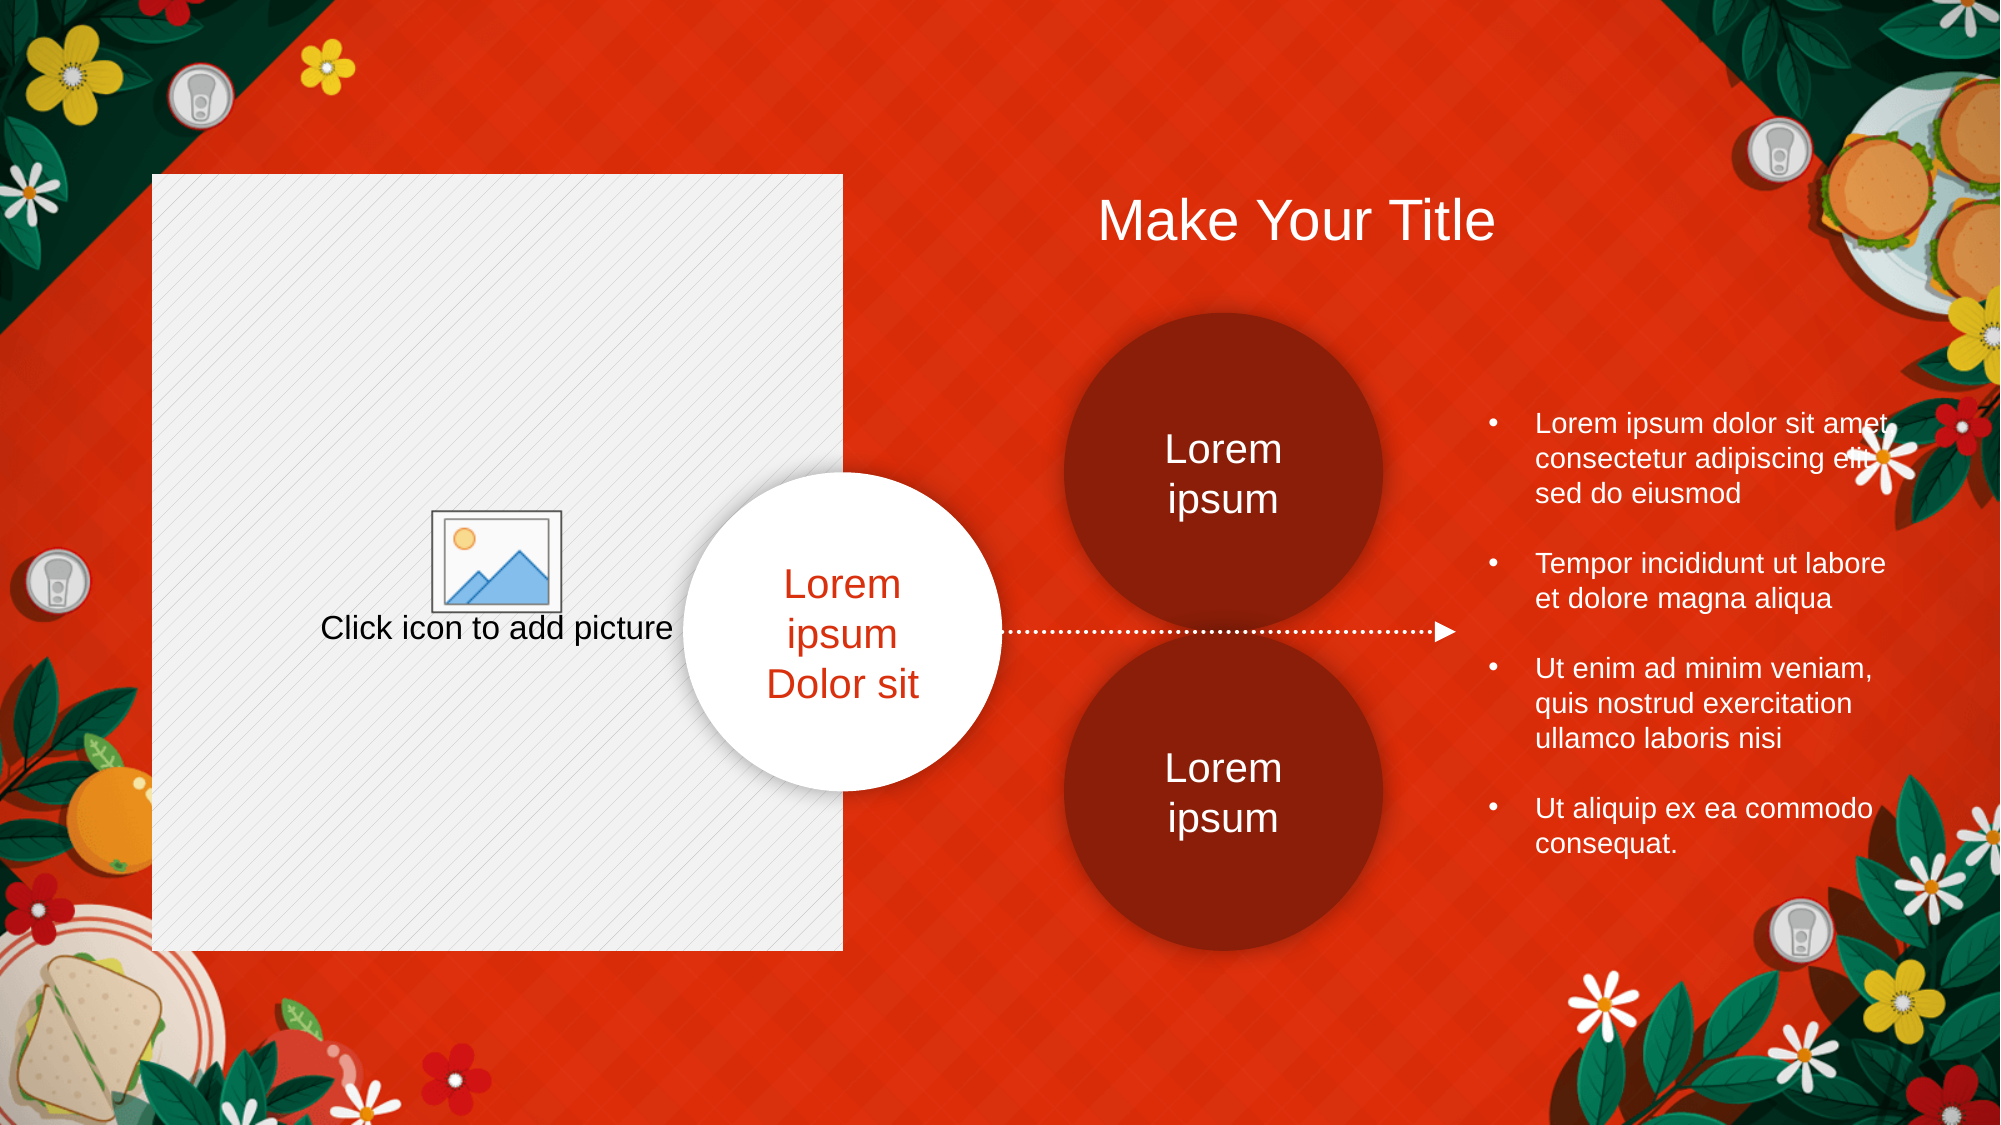

Make Your Title
Lorem ipsum
Lorem ipsum dolor sit amet, consectetur adipiscing elit, sed do eiusmod

Tempor incididunt ut labore et dolore magna aliqua

Ut enim ad minim veniam, quis nostrud exercitation ullamco laboris nisi

Ut aliquip ex ea commodo consequat.
Lorem ipsum
Dolor sit
Lorem ipsum